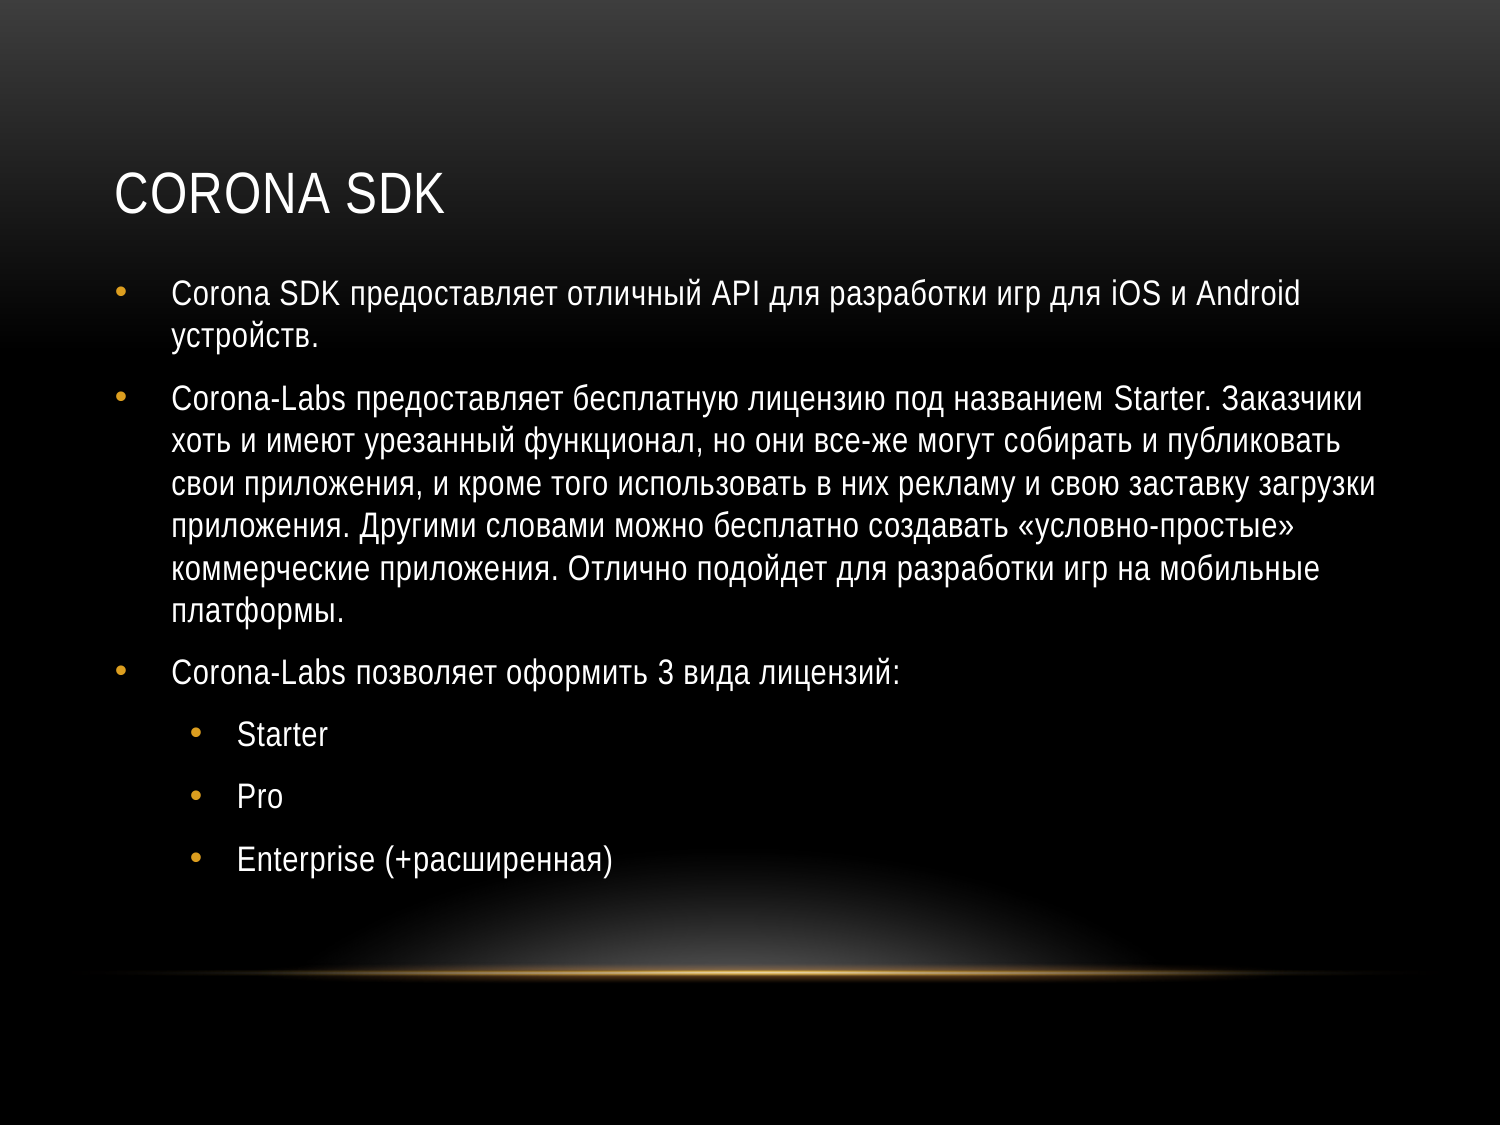

# Corona SDK
Corona SDK предоставляет отличный API для разработки игр для iOS и Android устройств.
Corona-Labs предоставляет бесплатную лицензию под названием Starter. Заказчики хоть и имеют урезанный функционал, но они все-же могут собирать и публиковать свои приложения, и кроме того использовать в них рекламу и свою заставку загрузки приложения. Другими словами можно бесплатно создавать «условно-простые» коммерческие приложения. Отлично подойдет для разработки игр на мобильные платформы.
Corona-Labs позволяет оформить 3 вида лицензий:
Starter
Pro
Enterprise (+расширенная)